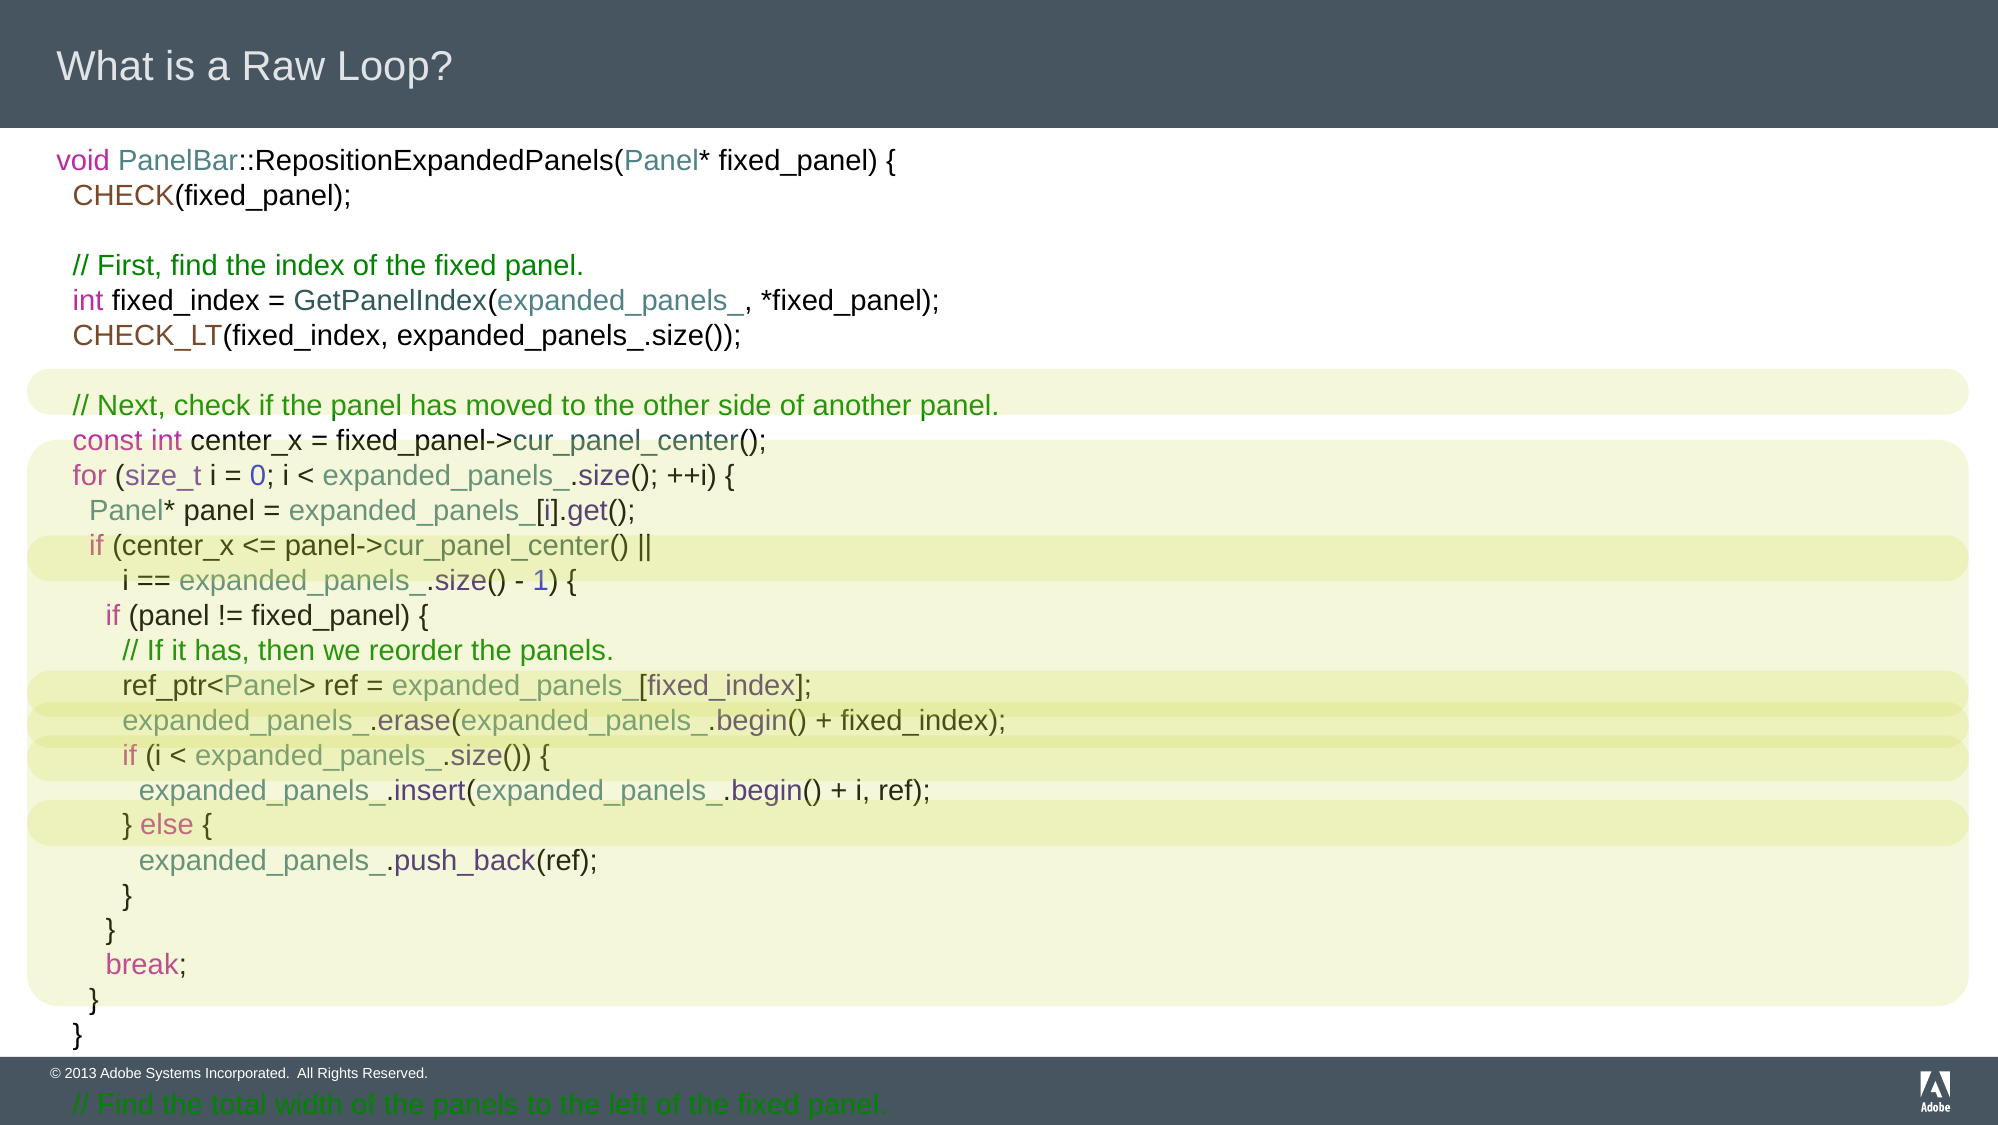

# What is a Raw Loop?
void PanelBar::RepositionExpandedPanels(Panel* fixed_panel) {
  CHECK(fixed_panel);

  // First, find the index of the fixed panel.
  int fixed_index = GetPanelIndex(expanded_panels_, *fixed_panel);
  CHECK_LT(fixed_index, expanded_panels_.size());

  // Next, check if the panel has moved to the other side of another panel.
  const int center_x = fixed_panel->cur_panel_center();
  for (size_t i = 0; i < expanded_panels_.size(); ++i) {
    Panel* panel = expanded_panels_[i].get();
    if (center_x <= panel->cur_panel_center() ||
        i == expanded_panels_.size() - 1) {
      if (panel != fixed_panel) {
        // If it has, then we reorder the panels.
        ref_ptr<Panel> ref = expanded_panels_[fixed_index];
        expanded_panels_.erase(expanded_panels_.begin() + fixed_index);
        if (i < expanded_panels_.size()) {
          expanded_panels_.insert(expanded_panels_.begin() + i, ref);
        } else {
          expanded_panels_.push_back(ref);
        }
      }
      break;
    }
  }

  // Find the total width of the panels to the left of the fixed panel.
  int total_width = 0;
  fixed_index = -1;
  for (int i = 0; i < static_cast<int>(expanded_panels_.size()); ++i) {
    Panel* panel = expanded_panels_[i].get();
    if (panel == fixed_panel) {
      fixed_index = i;
      break;
    }
    total_width += panel->panel_width();
  }
  CHECK_NE(fixed_index, -1);
  int new_fixed_index = fixed_index;

  // Move panels over to the right of the fixed panel until all of the ones
  // on the left will fit.
  int avail_width = max(fixed_panel->cur_panel_left() - kBarPadding, 0);
  while (total_width > avail_width) {
    new_fixed_index--;
    CHECK_GE(new_fixed_index, 0);
    total_width -= expanded_panels_[new_fixed_index]->panel_width();
  }

  // Reorder the fixed panel if its index changed.
  if (new_fixed_index != fixed_index) {
    Panels::iterator it = expanded_panels_.begin() + fixed_index;
    ref_ptr<Panel> ref = *it;
    expanded_panels_.erase(it);
    expanded_panels_.insert(expanded_panels_.begin() + new_fixed_index, ref);
    fixed_index = new_fixed_index;
  }

  // Now find the width of the panels to the right, and move them to the
  // left as needed.
  total_width = 0;
  for (Panels::iterator it = expanded_panels_.begin() + fixed_index + 1;
       it != expanded_panels_.end(); ++it) {
    total_width += (*it)->panel_width();
  }

  avail_width = max(wm_->width() - (fixed_panel->cur_right() + kBarPadding),
                    0);
  while (total_width > avail_width) {
    new_fixed_index++;
    CHECK_LT(new_fixed_index, expanded_panels_.size());
    total_width -= expanded_panels_[new_fixed_index]->panel_width();
  }

  // Do the reordering again.
  if (new_fixed_index != fixed_index) {
    Panels::iterator it = expanded_panels_.begin() + fixed_index;
    ref_ptr<Panel> ref = *it;
    expanded_panels_.erase(it);
    expanded_panels_.insert(expanded_panels_.begin() + new_fixed_index, ref);
    fixed_index = new_fixed_index;
  }

  // Finally, push panels to the left and the right so they don't overlap.
  int boundary = expanded_panels_[fixed_index]->cur_panel_left() - kBarPadding;
  for (Panels::reverse_iterator it =
         // Start at the panel to the left of 'new_fixed_index'.
         expanded_panels_.rbegin() +
         (expanded_panels_.size() - new_fixed_index);
       it != expanded_panels_.rend(); ++it) {
    Panel* panel = it->get();
    if (panel->cur_right() > boundary) {
      panel->Move(boundary, kAnimMs);
    } else if (panel->cur_panel_left() < 0) {
      panel->Move(min(boundary, panel->panel_width() + kBarPadding), kAnimMs);
    }
    boundary = panel->cur_panel_left() - kBarPadding;
  }

  boundary = expanded_panels_[fixed_index]->cur_right() + kBarPadding;
  for (Panels::iterator it = expanded_panels_.begin() + new_fixed_index + 1;
       it != expanded_panels_.end(); ++it) {
    Panel* panel = it->get();
    if (panel->cur_panel_left() < boundary) {
      panel->Move(boundary + panel->panel_width(), kAnimMs);
    } else if (panel->cur_right() > wm_->width()) {
      panel->Move(max(boundary + panel->panel_width(),
                      wm_->width() - kBarPadding),
                  kAnimMs);
    }
    boundary = panel->cur_right() + kBarPadding;
  }
}

4